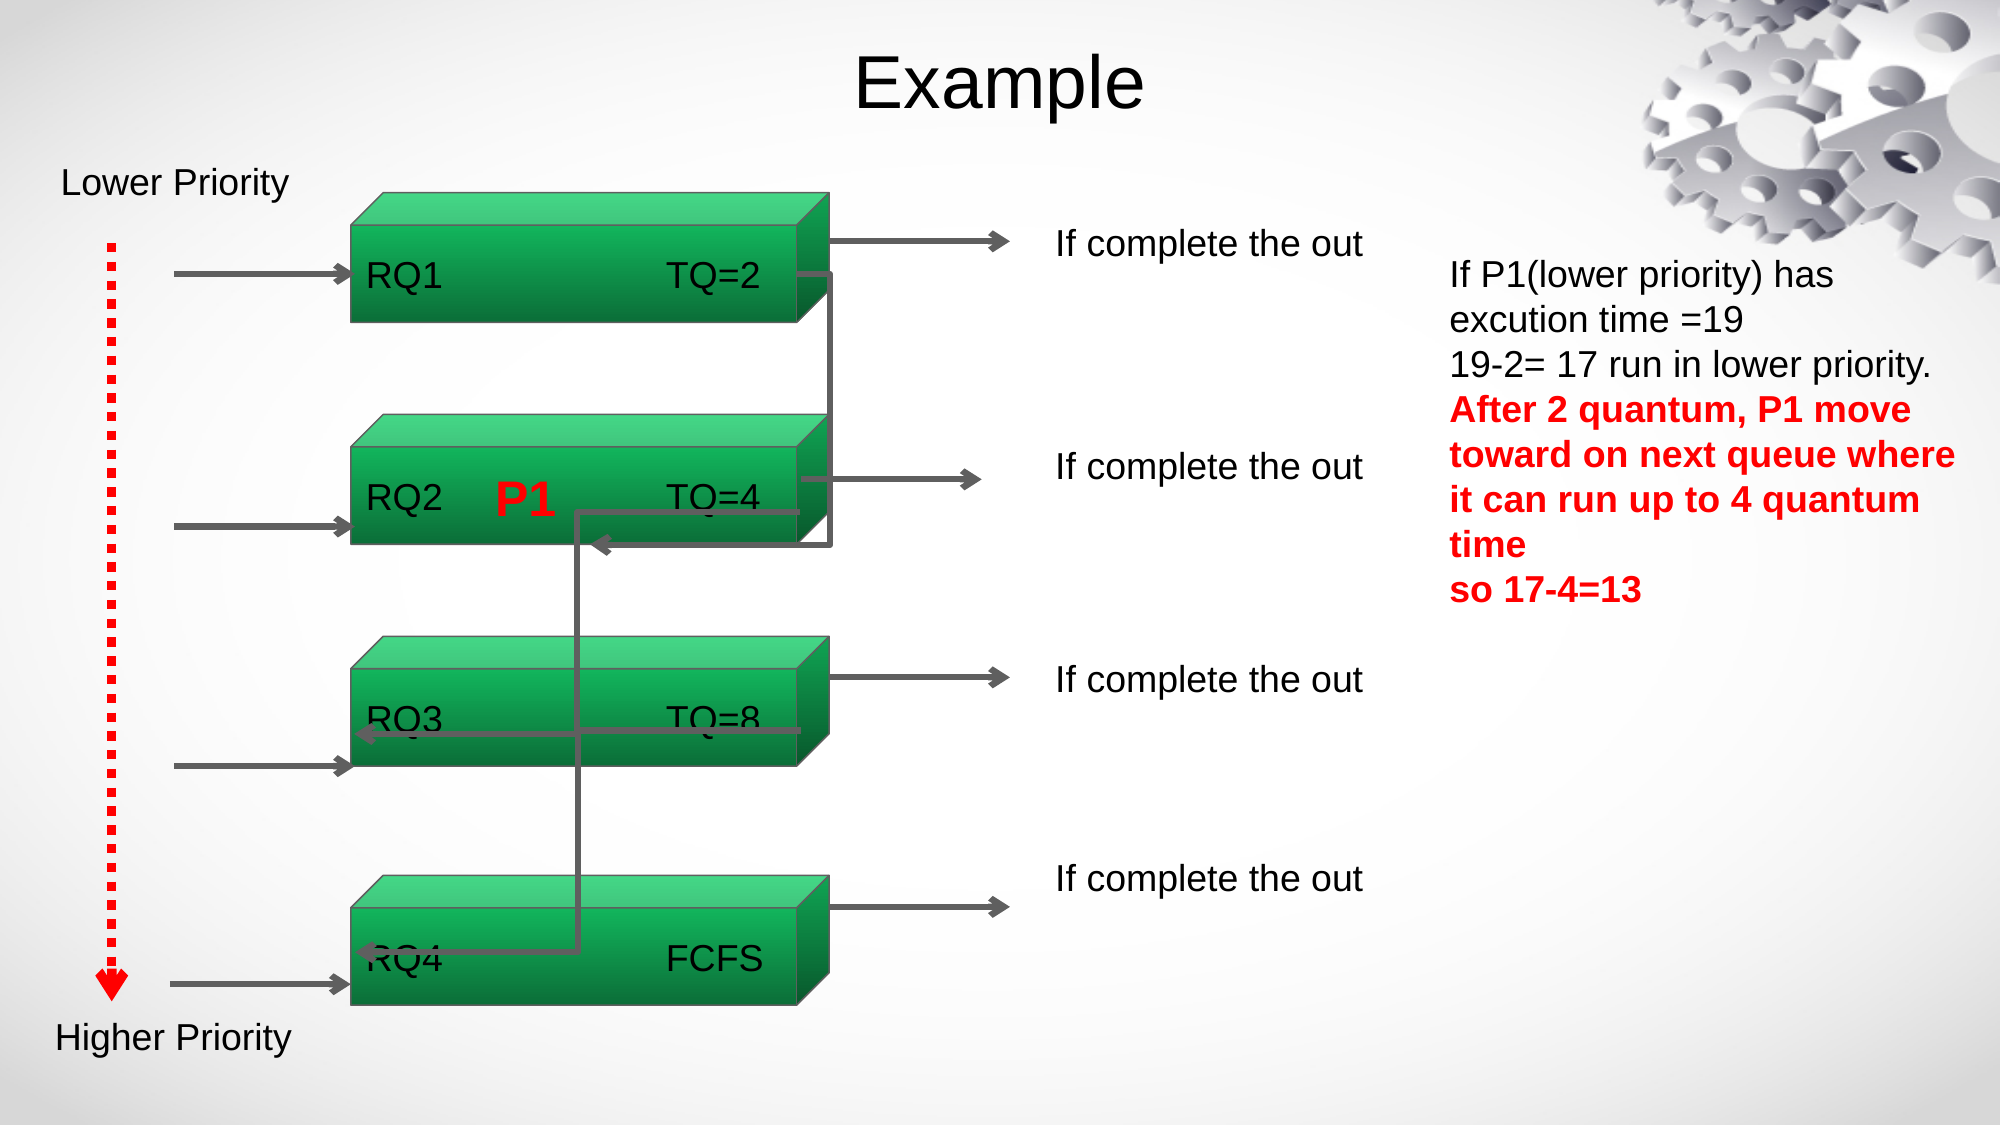

# Example
Lower Priority
RQ1		TQ=2
If complete the out
If P1(lower priority) has excution time =19
19-2= 17 run in lower priority.
After 2 quantum, P1 move toward on next queue where it can run up to 4 quantum time
so 17-4=13

RQ2		TQ=4
If complete the out
P1
RQ3		TQ=8
If complete the out
If complete the out
RQ4		FCFS
Higher Priority